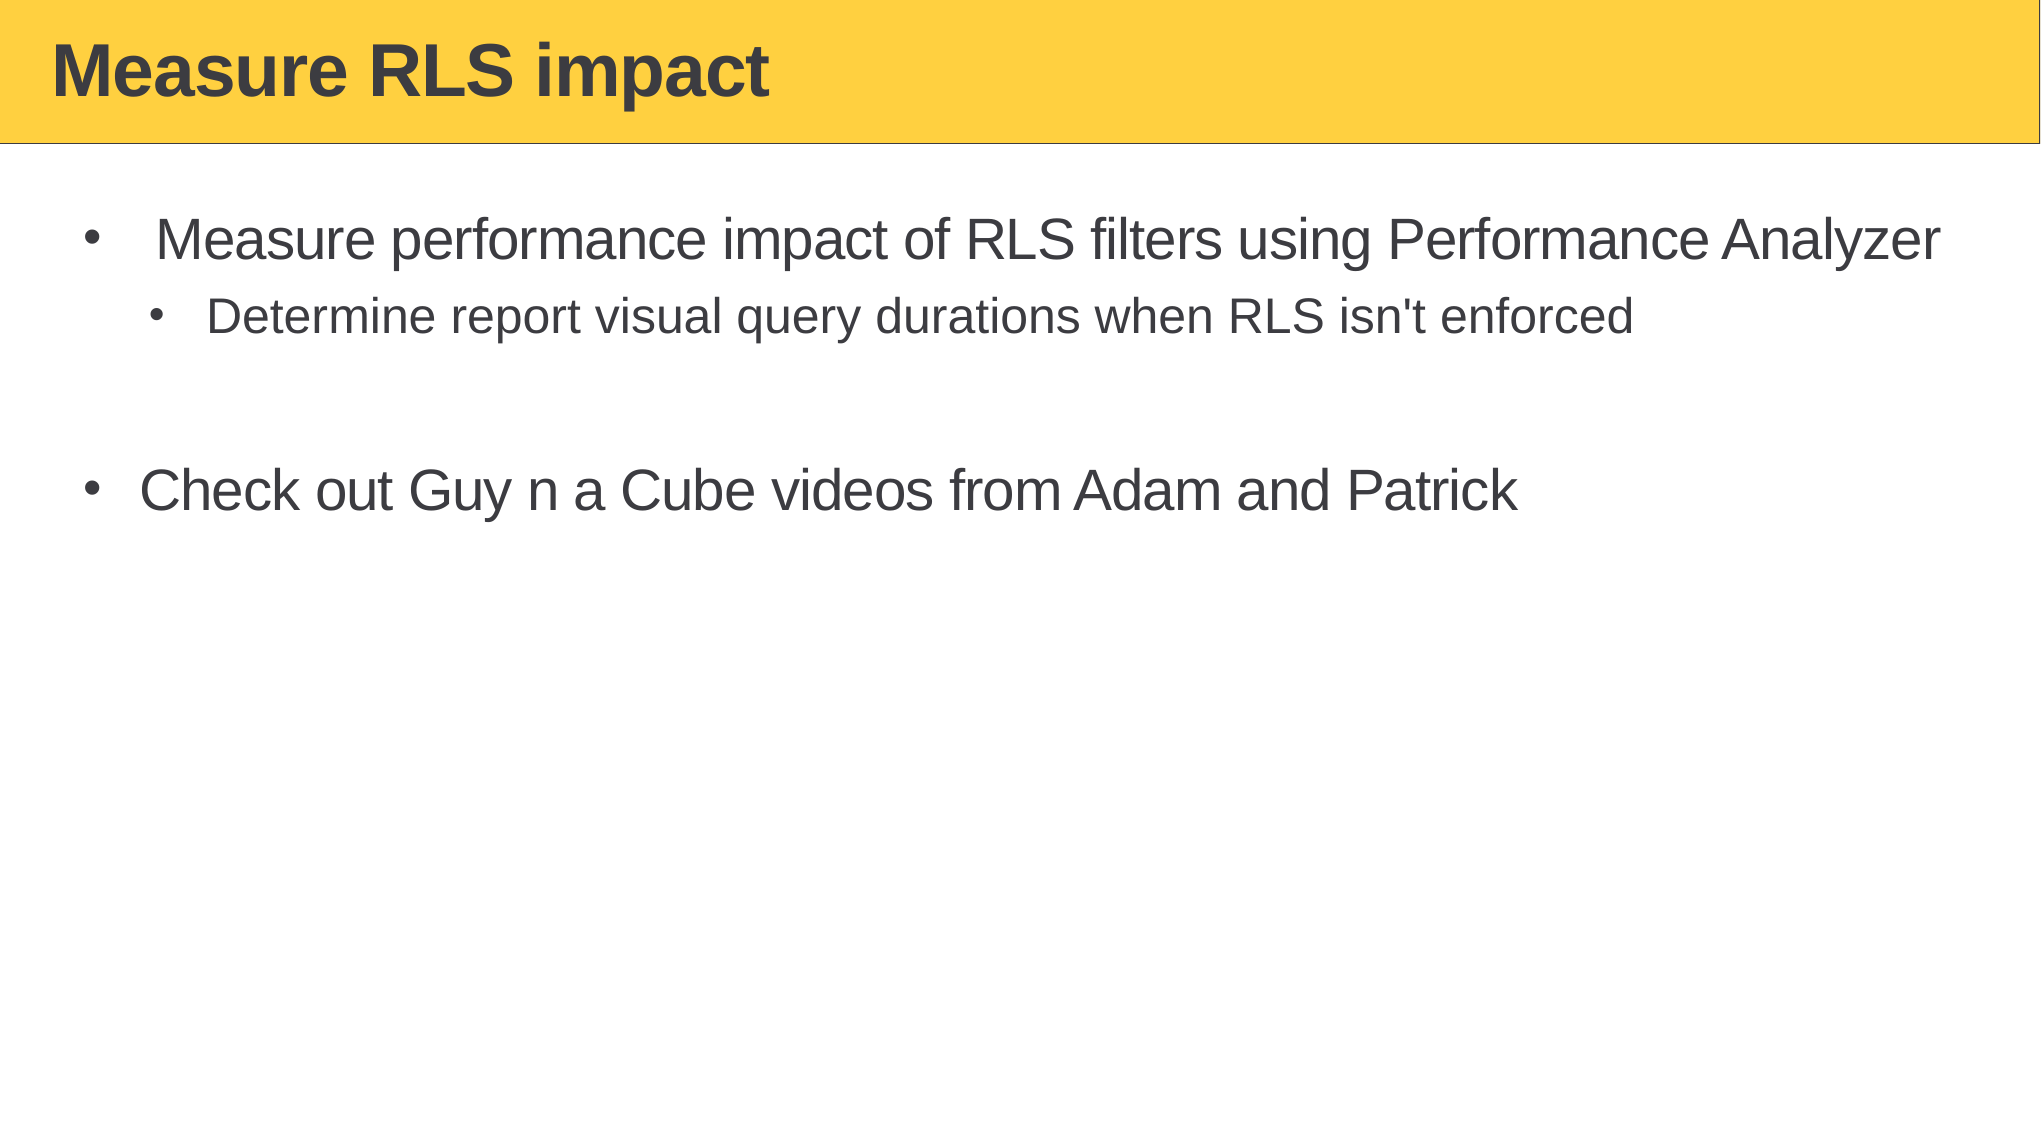

# Measure RLS impact
 Measure performance impact of RLS filters using Performance Analyzer
Determine report visual query durations when RLS isn't enforced

Check out Guy n a Cube videos from Adam and Patrick